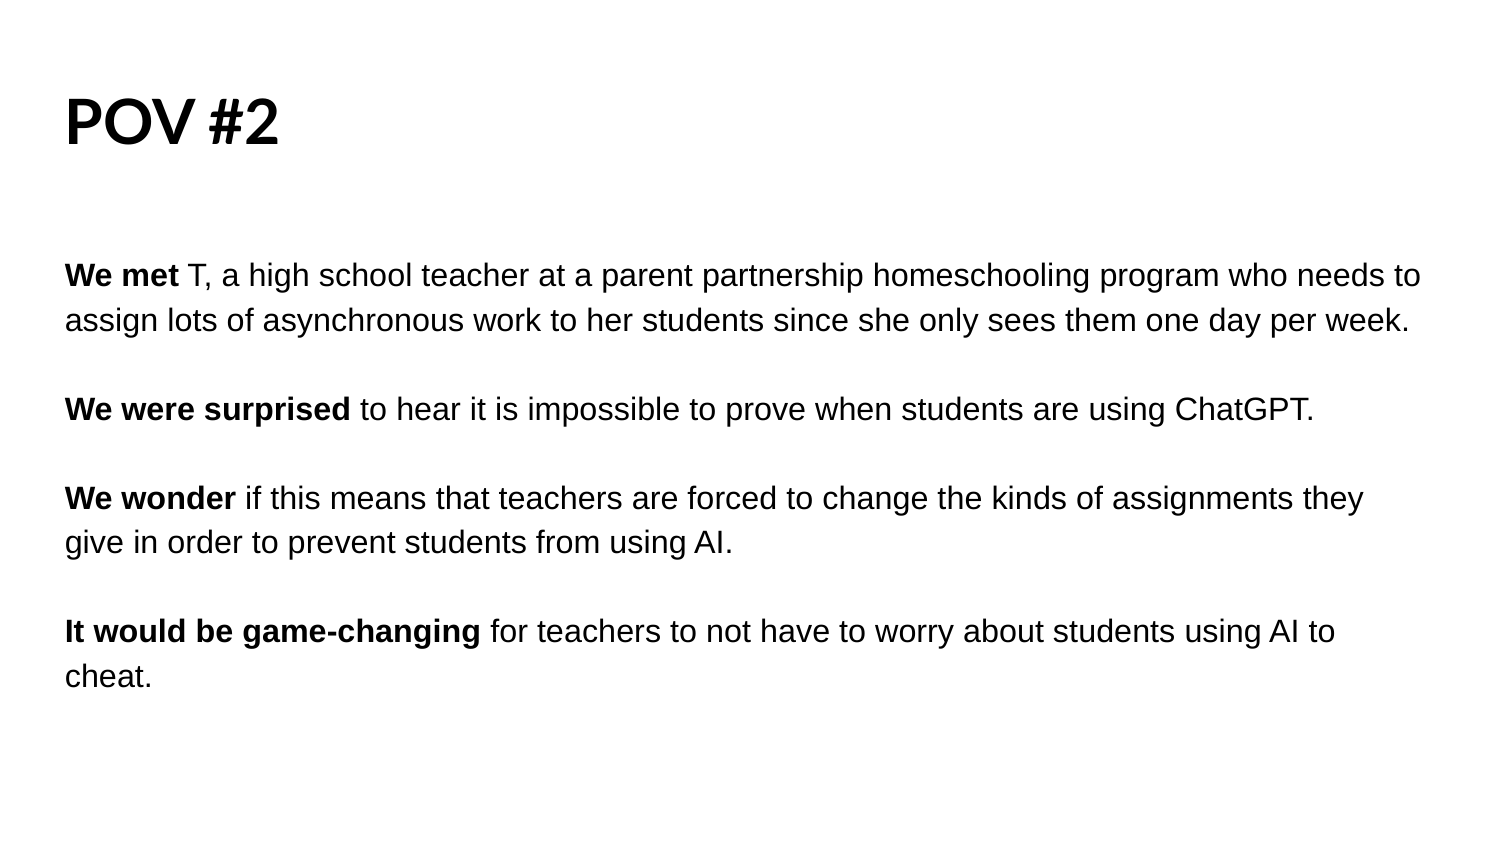

# POV #2
We met T, a high school teacher at a parent partnership homeschooling program who needs to assign lots of asynchronous work to her students since she only sees them one day per week.

We were surprised to hear it is impossible to prove when students are using ChatGPT.

We wonder if this means that teachers are forced to change the kinds of assignments they give in order to prevent students from using AI.

It would be game-changing for teachers to not have to worry about students using AI to cheat.